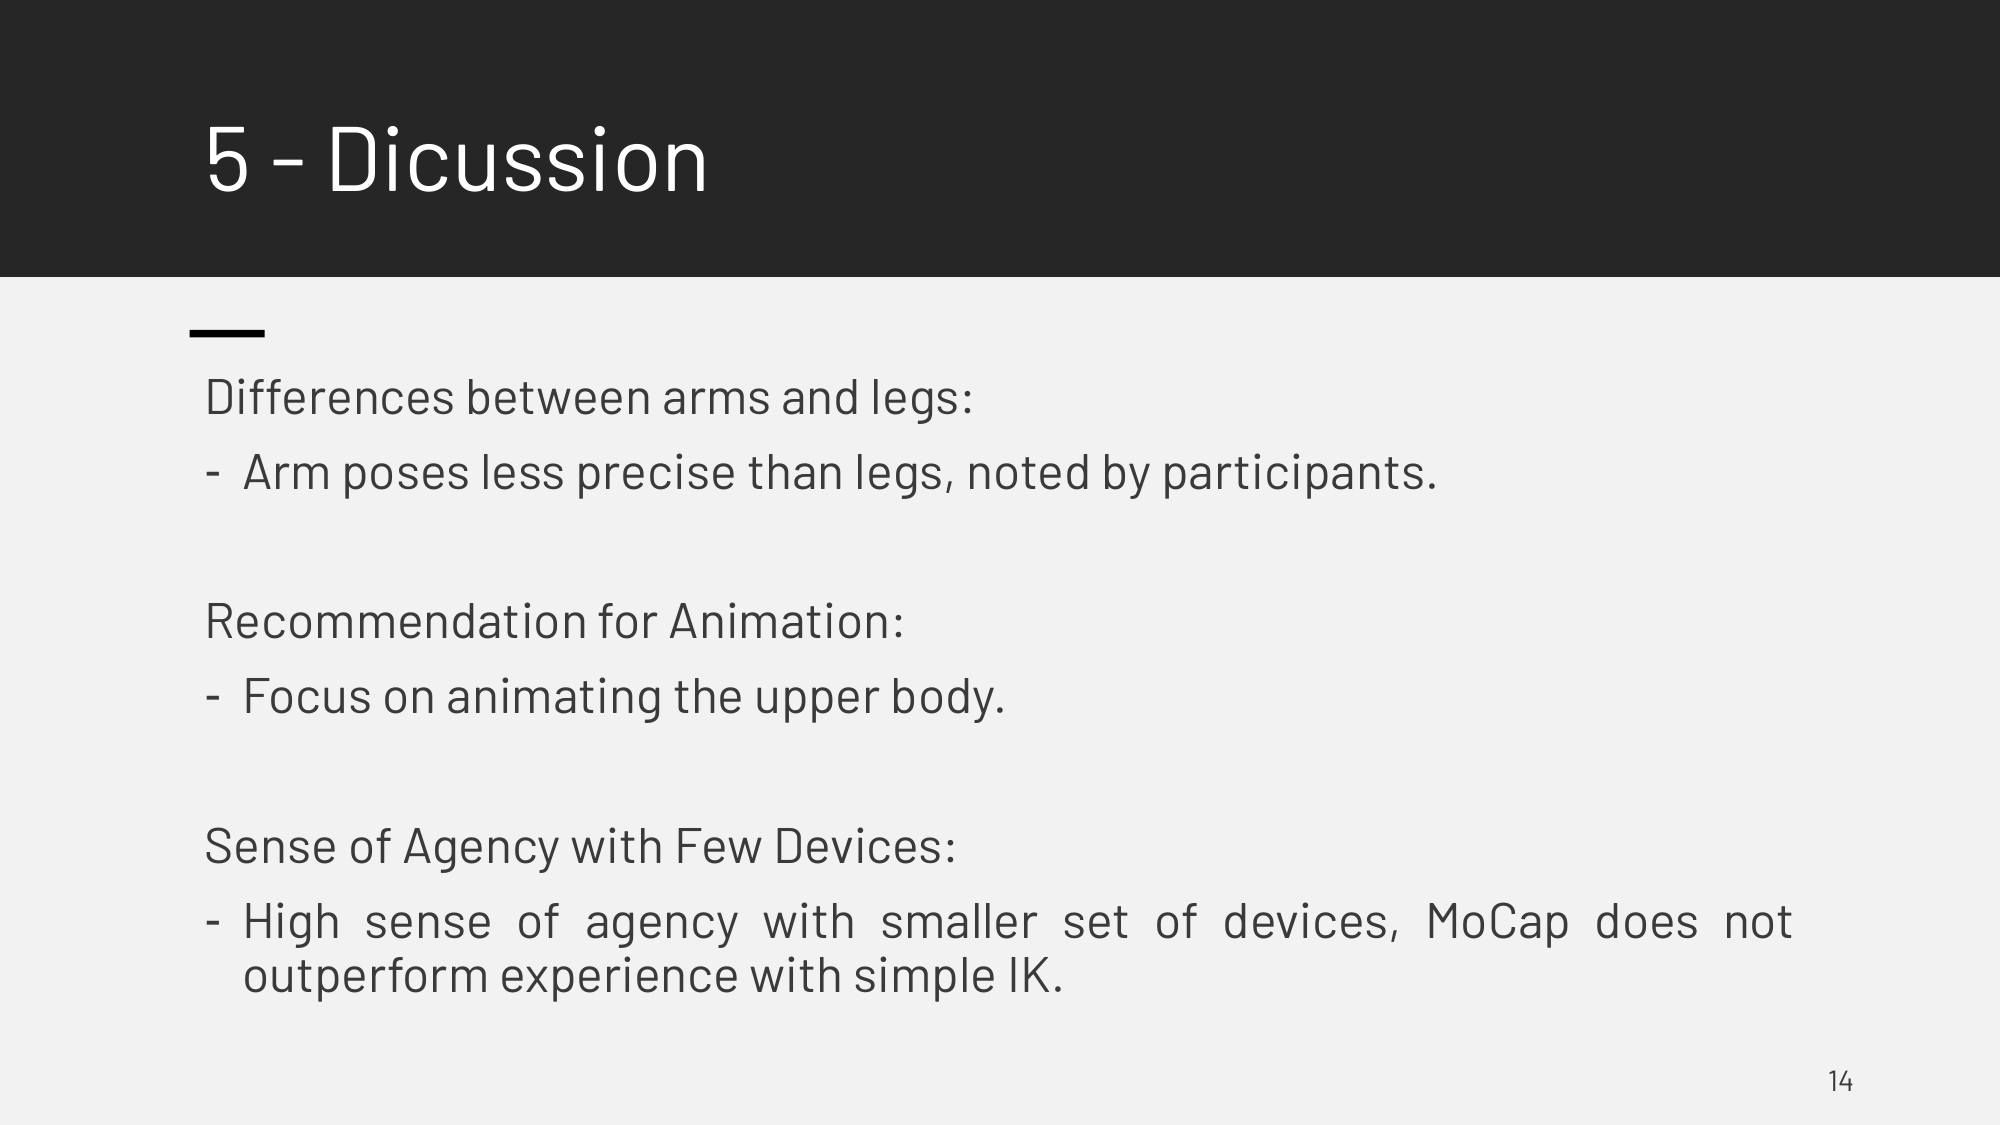

# 5 - Dicussion

Differences between arms and legs:
Arm poses less precise than legs, noted by participants.

Recommendation for Animation:
Focus on animating the upper body.

Sense of Agency with Few Devices:
High sense of agency with smaller set of devices, MoCap does not outperform experience with simple IK.
14